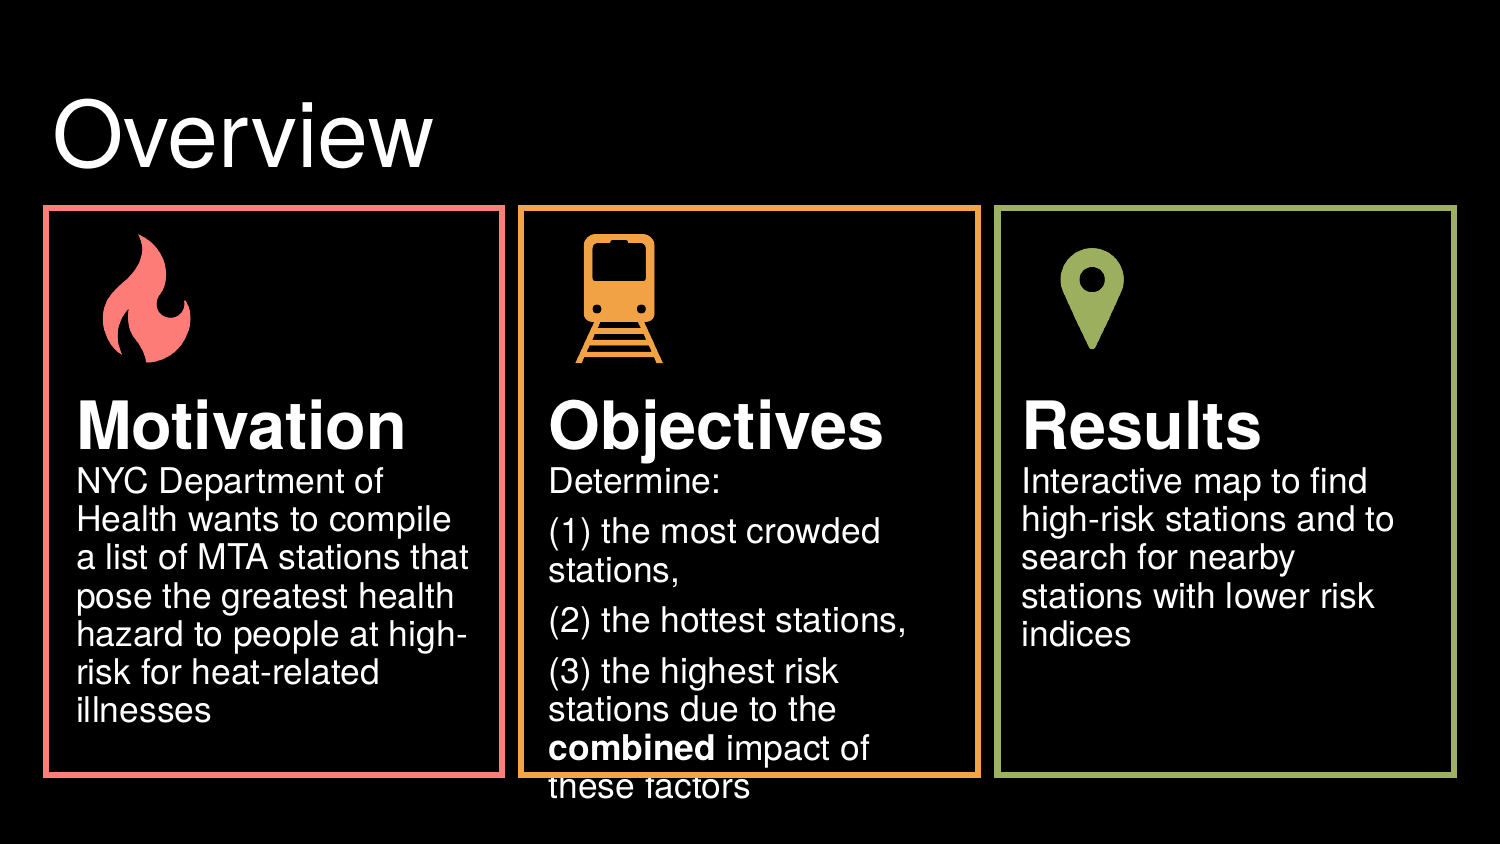

# Overview

Motivation
NYC Department of Health wants to compile a list of MTA stations that pose the greatest health hazard to people at high-risk for heat-related illnesses
Objectives
Determine:
(1) the most crowded stations,
(2) the hottest stations,
(3) the highest risk stations due to the combined impact of these factors
Results
Interactive map to find high-risk stations and to search for nearby stations with lower risk indices